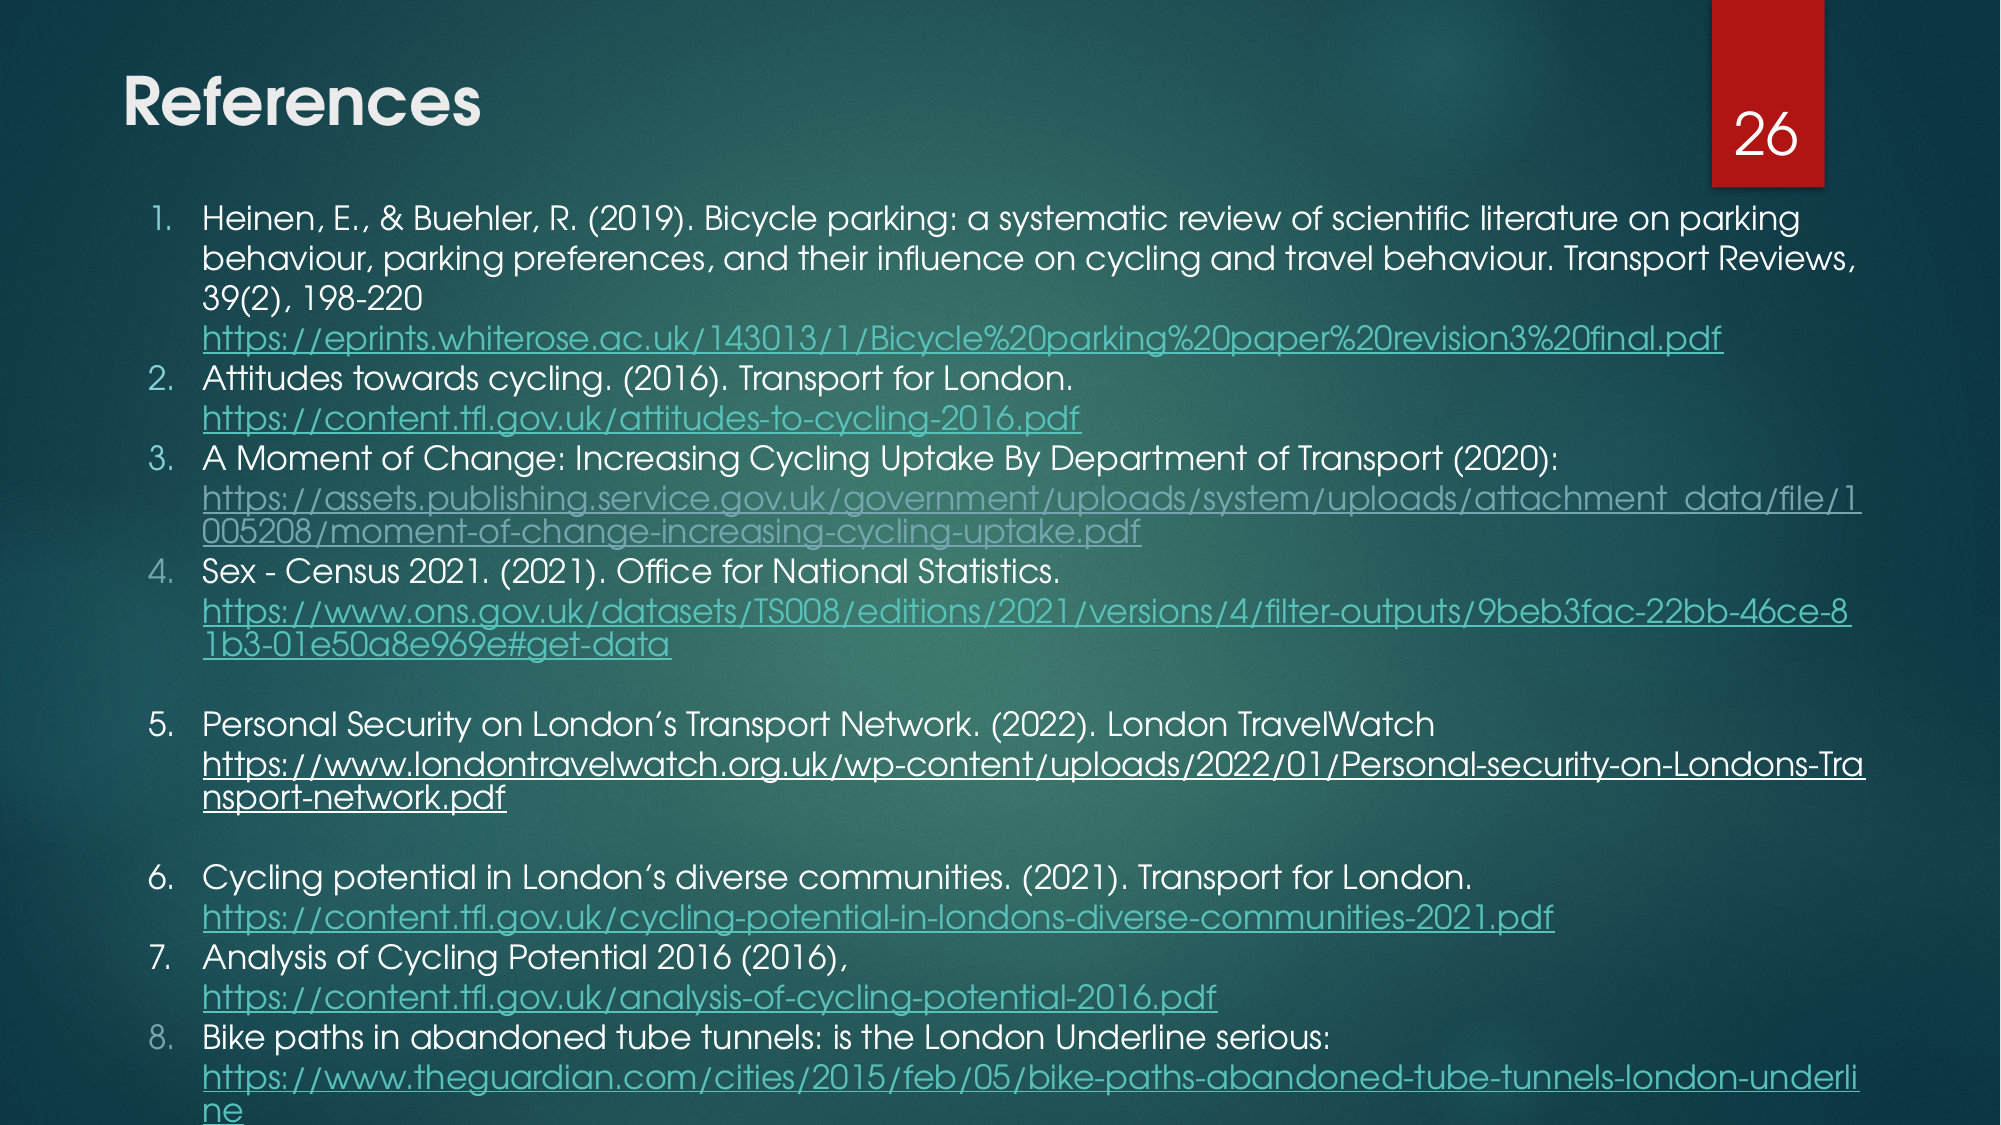

26
# References

Heinen, E., & Buehler, R. (2019). Bicycle parking: a systematic review of scientific literature on parking behaviour, parking preferences, and their influence on cycling and travel behaviour. Transport Reviews, 39(2), 198-220
https://eprints.whiterose.ac.uk/143013/1/Bicycle%20parking%20paper%20revision3%20final.pdf
Attitudes towards cycling. (2016). Transport for London. https://content.tfl.gov.uk/attitudes-to-cycling-2016.pdf
A Moment of Change: Increasing Cycling Uptake By Department of Transport (2020): https://assets.publishing.service.gov.uk/government/uploads/system/uploads/attachment_data/file/1005208/moment-of-change-increasing-cycling-uptake.pdf
Sex - Census 2021. (2021). Office for National Statistics.
https://www.ons.gov.uk/datasets/TS008/editions/2021/versions/4/filter-outputs/9beb3fac-22bb-46ce-81b3-01e50a8e969e#get-data
Personal Security on London’s Transport Network. (2022). London TravelWatch
https://www.londontravelwatch.org.uk/wp-content/uploads/2022/01/Personal-security-on-Londons-Transport-network.pdf
Cycling potential in London’s diverse communities. (2021). Transport for London.
https://content.tfl.gov.uk/cycling-potential-in-londons-diverse-communities-2021.pdf
Analysis of Cycling Potential 2016 (2016), https://content.tfl.gov.uk/analysis-of-cycling-potential-2016.pdf
Bike paths in abandoned tube tunnels: is the London Underline serious: https://www.theguardian.com/cities/2015/feb/05/bike-paths-abandoned-tube-tunnels-london-underline